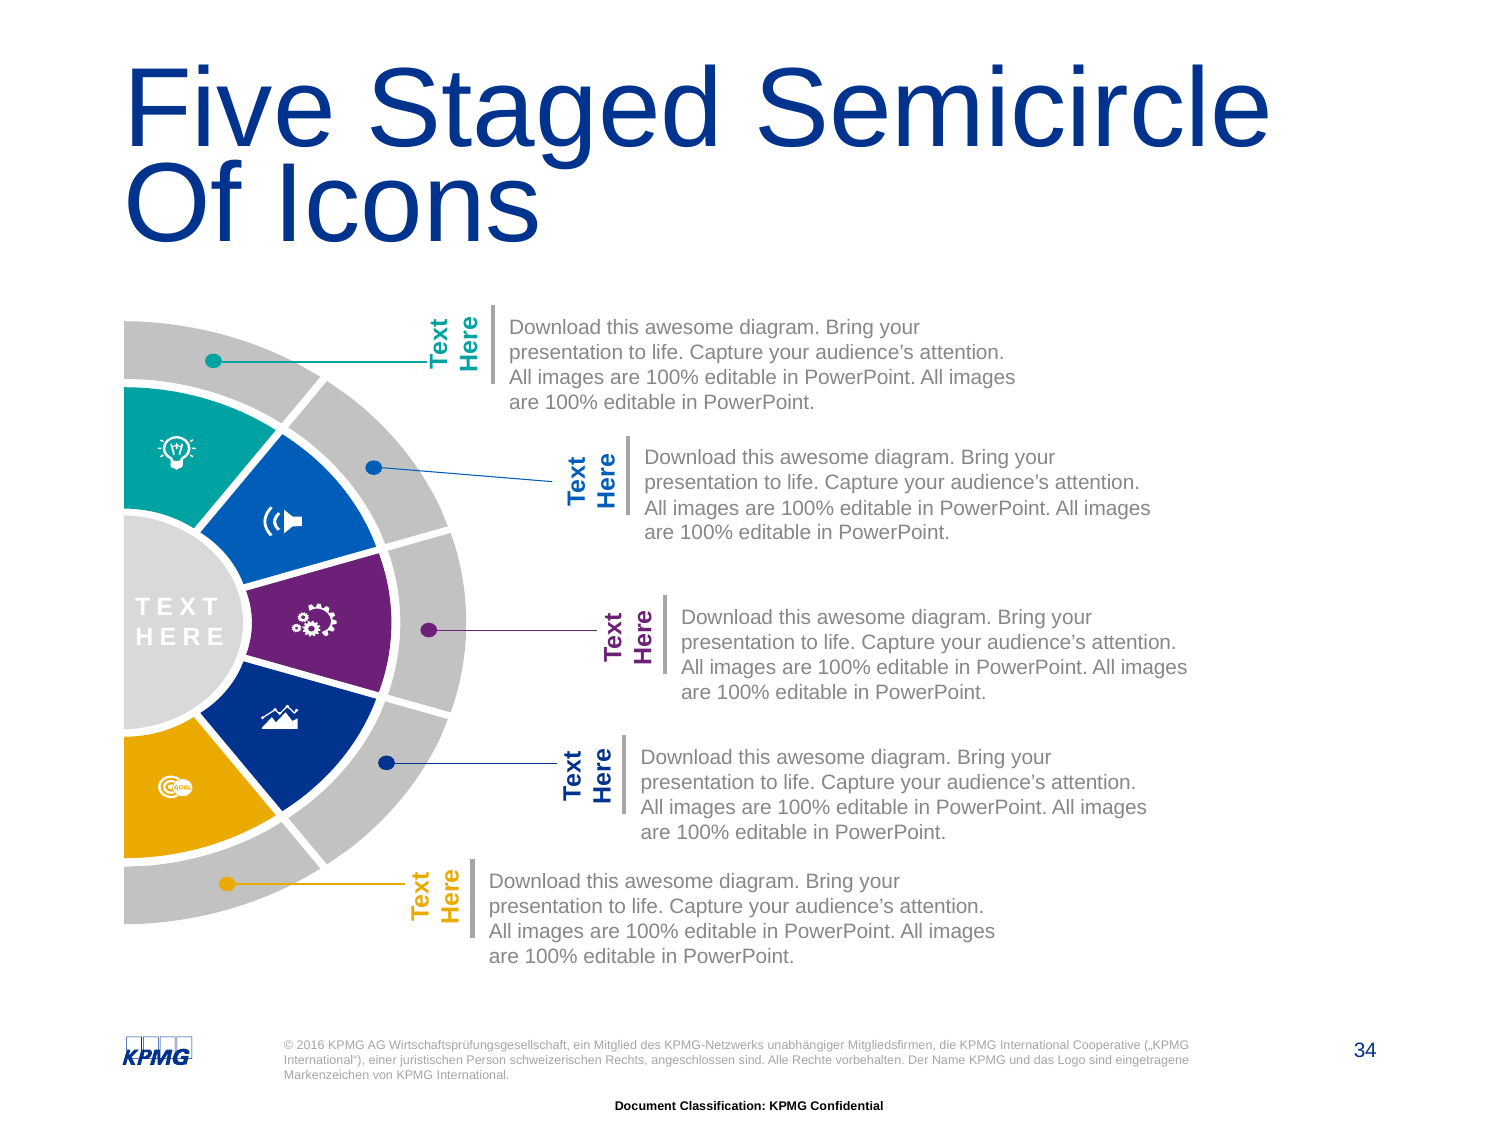

# Five Staged Semicircle Of Icons

Text Here
Download this awesome diagram. Bring your presentation to life. Capture your audience’s attention. All images are 100% editable in PowerPoint. All images are 100% editable in PowerPoint.

TEXT HERE

Text Here
Download this awesome diagram. Bring your presentation to life. Capture your audience’s attention. All images are 100% editable in PowerPoint. All images are 100% editable in PowerPoint.

Text Here
Download this awesome diagram. Bring your presentation to life. Capture your audience’s attention. All images are 100% editable in PowerPoint. All images are 100% editable in PowerPoint.

Text Here
Download this awesome diagram. Bring your presentation to life. Capture your audience’s attention. All images are 100% editable in PowerPoint. All images are 100% editable in PowerPoint.

Text Here
Download this awesome diagram. Bring your presentation to life. Capture your audience’s attention. All images are 100% editable in PowerPoint. All images are 100% editable in PowerPoint.